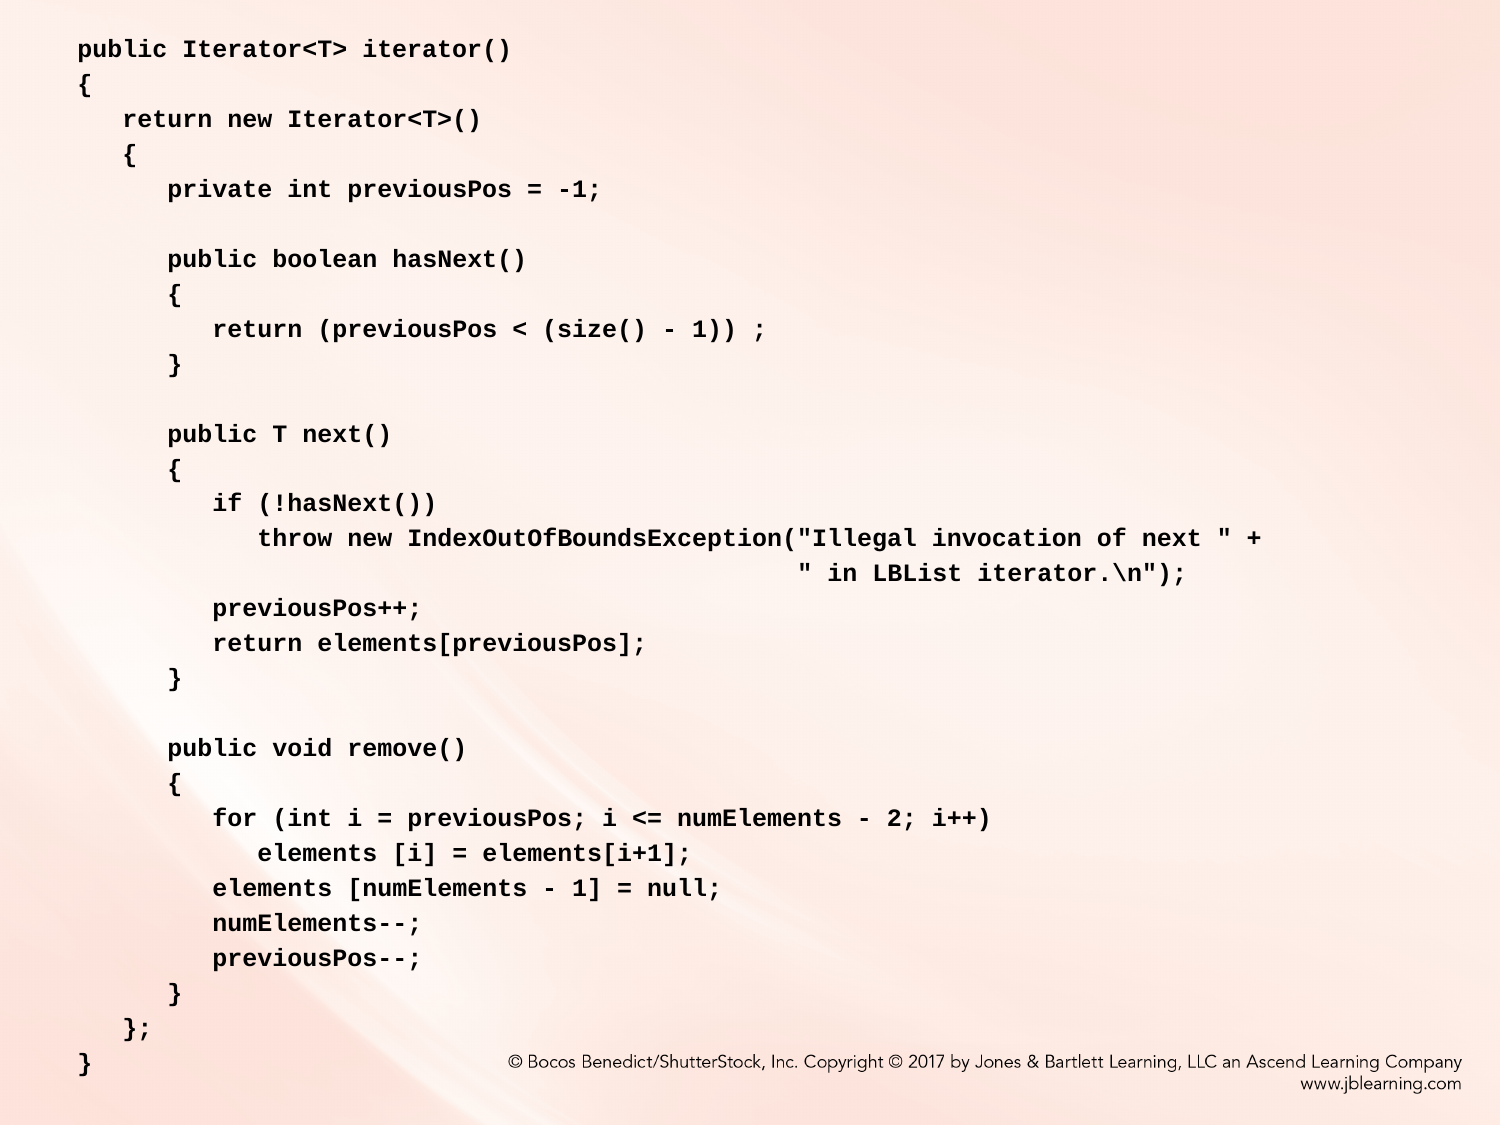

public Iterator<T> iterator()
{
   return new Iterator<T>()
   {
      private int previousPos = -1;

      public boolean hasNext()
      {
         return (previousPos < (size() - 1)) ;
      }

      public T next()
      {
         if (!hasNext())
            throw new IndexOutOfBoundsException("Illegal invocation of next " +
                                                " in LBList iterator.\n");
         previousPos++;
         return elements[previousPos];
      }

      public void remove()
      {
         for (int i = previousPos; i <= numElements - 2; i++)
            elements [i] = elements[i+1];
         elements [numElements - 1] = null;
         numElements--;
         previousPos--;
      }
   };
}